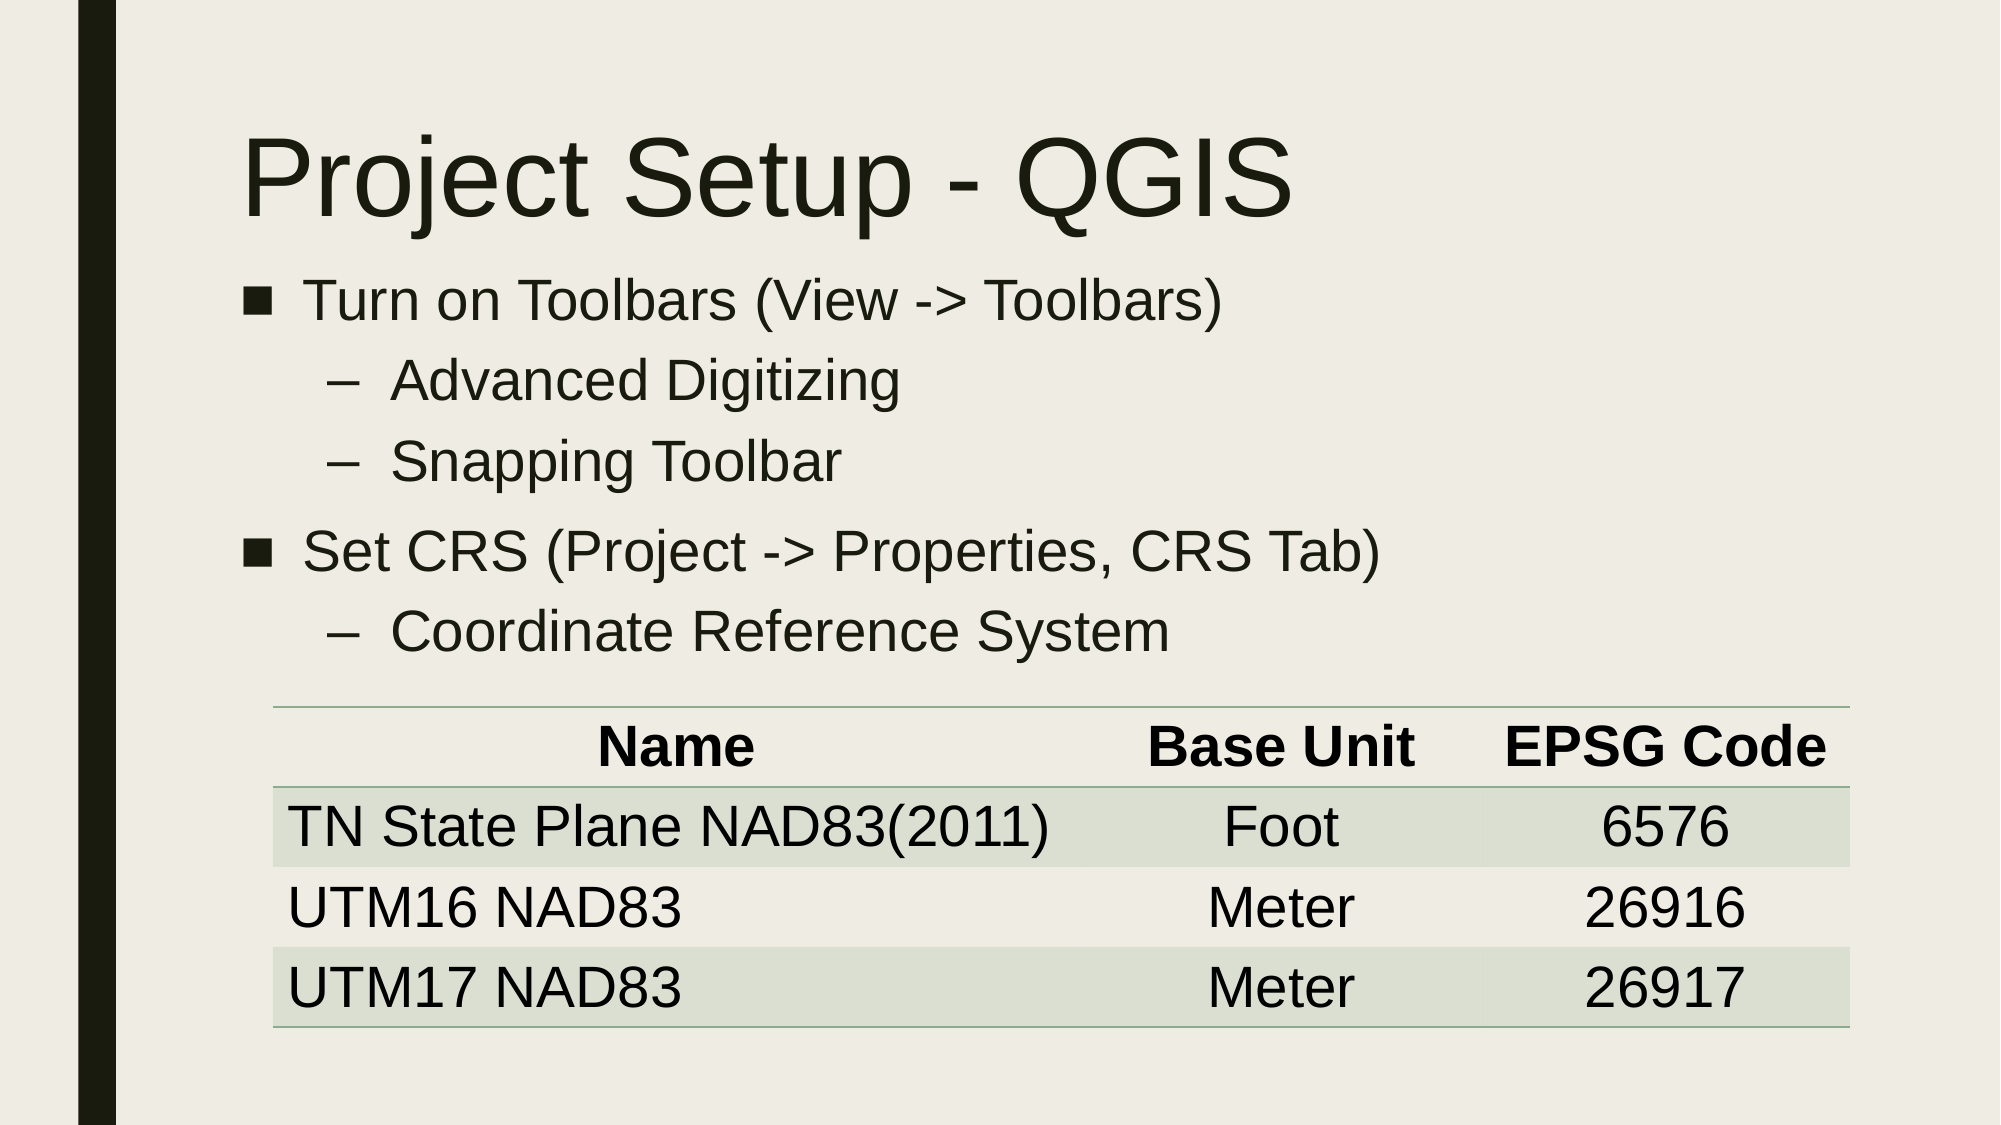

# Project Setup - QGIS
Turn on Toolbars (View -> Toolbars)
Advanced Digitizing
Snapping Toolbar
Set CRS (Project -> Properties, CRS Tab)
Coordinate Reference System

| Name | Base Unit | EPSG Code |
| --- | --- | --- |
| TN State Plane NAD83(2011) | Foot | 6576 |
| UTM16 NAD83 | Meter | 26916 |
| UTM17 NAD83 | Meter | 26917 |